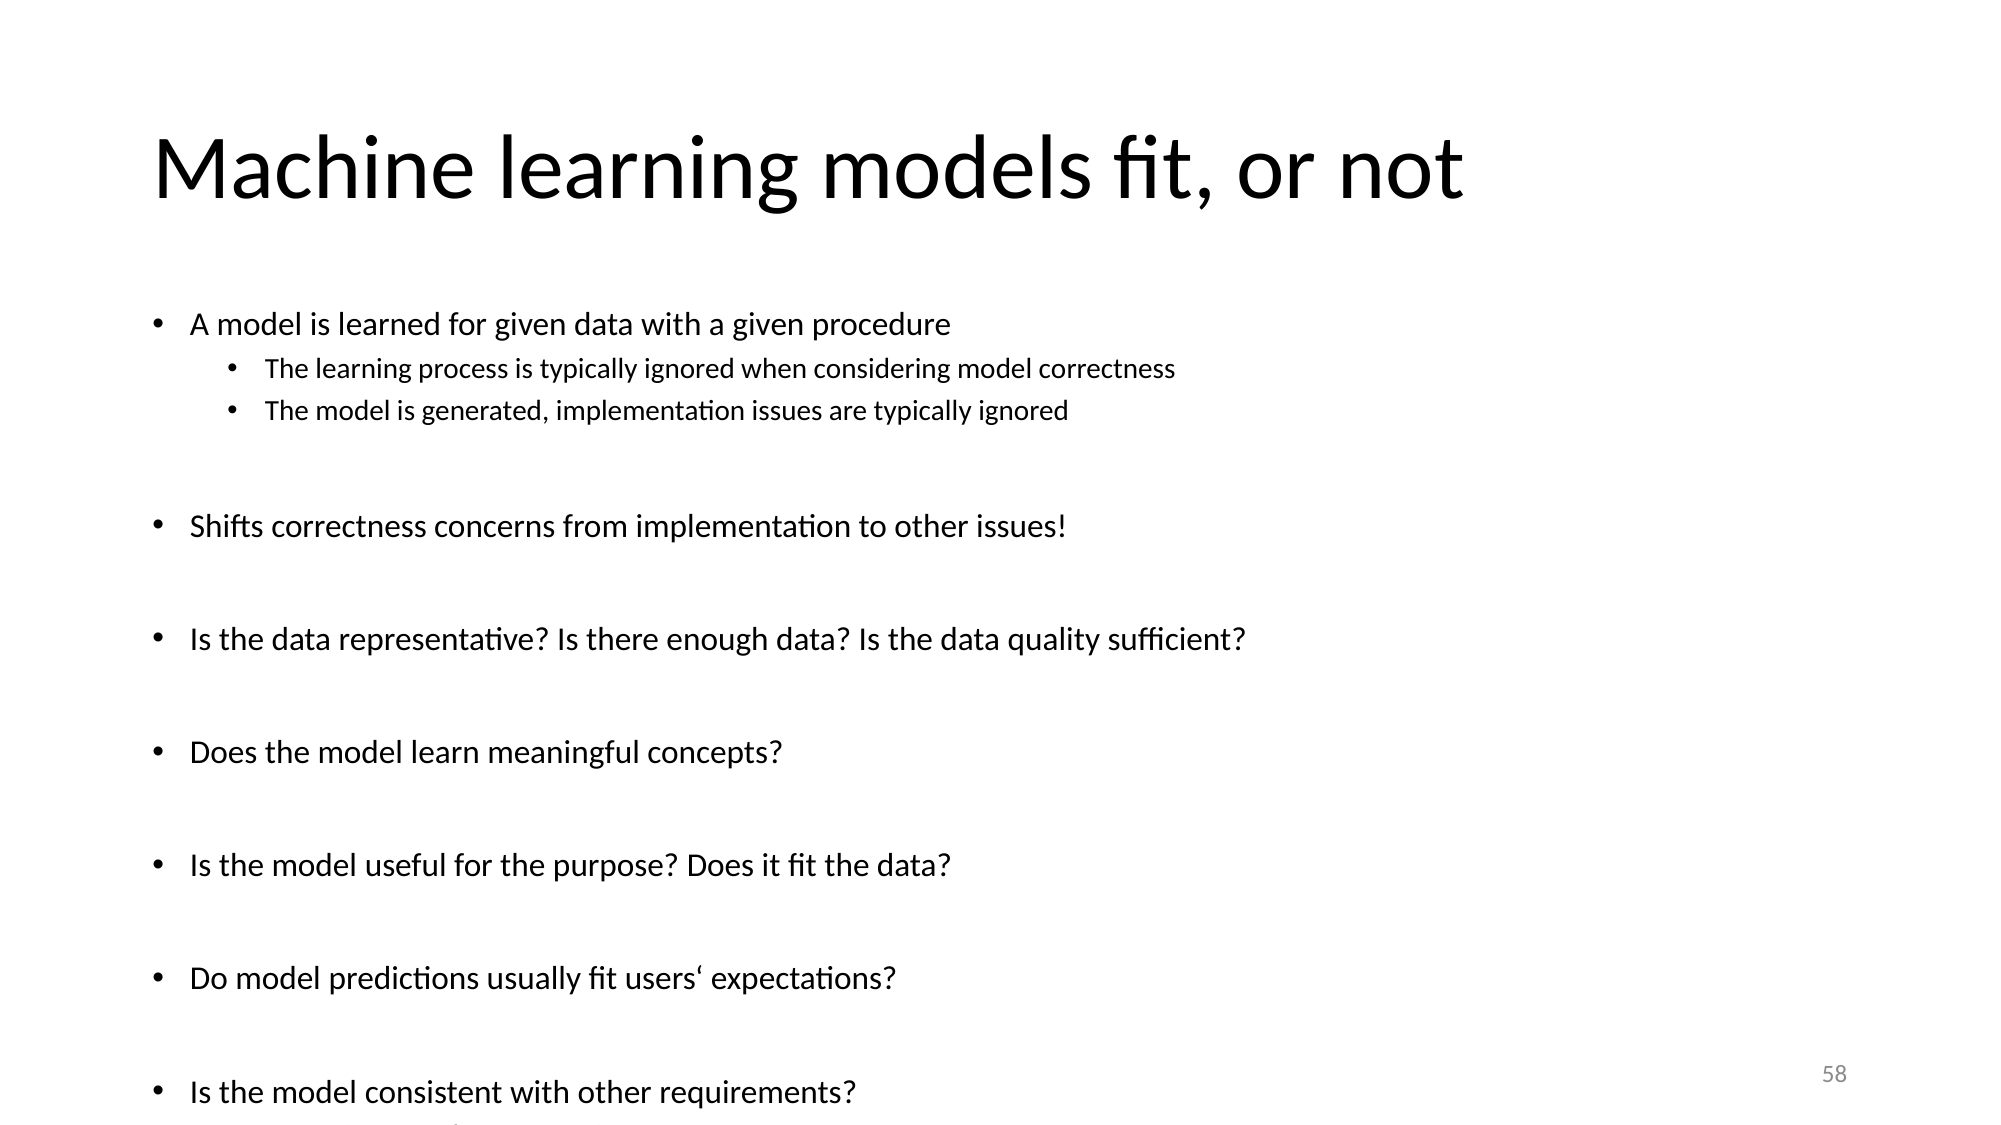

# Machine learning models fit, or not
A model is learned for given data with a given procedure
The learning process is typically ignored when considering model correctness
The model is generated, implementation issues are typically ignored

Shifts correctness concerns from implementation to other issues!

Is the data representative? Is there enough data? Is the data quality sufficient?

Does the model learn meaningful concepts?

Is the model useful for the purpose? Does it fit the data?

Do model predictions usually fit users‘ expectations?

Is the model consistent with other requirements?
E.g., fairness, robustness, privacy, …

58